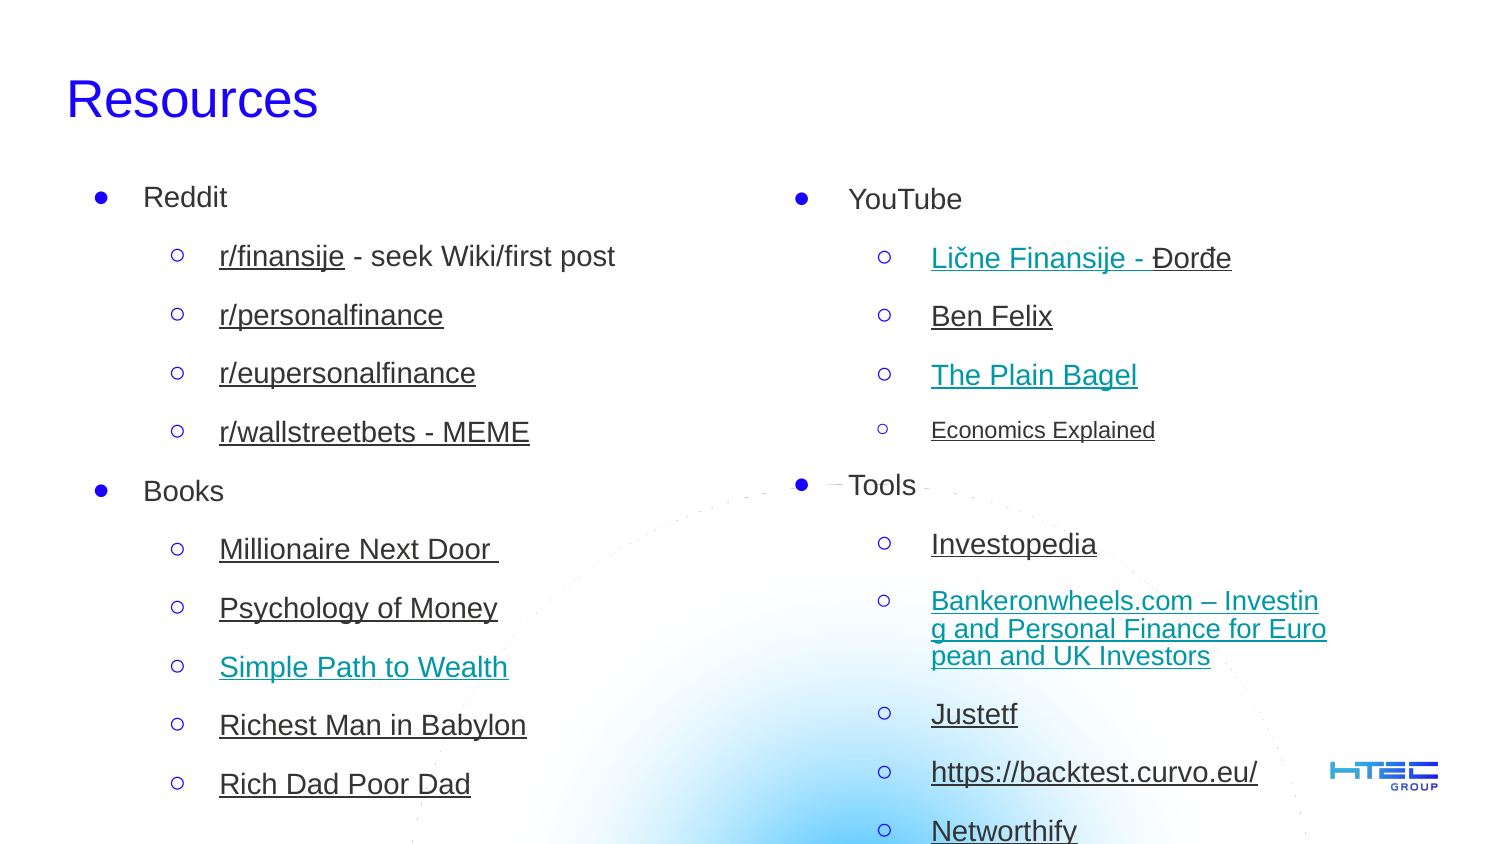

# Resources
Reddit
r/finansije - seek Wiki/first post
r/personalfinance
r/eupersonalfinance
r/wallstreetbets - MEME
Books
Millionaire Next Door
Psychology of Money
Simple Path to Wealth
Richest Man in Babylon
Rich Dad Poor Dad

YouTube
Lične Finansije - Đorđe
Ben Felix
The Plain Bagel
Economics Explained
Tools
Investopedia
Bankeronwheels.com – Investing and Personal Finance for European and UK Investors
Justetf
https://backtest.curvo.eu/
Networthify